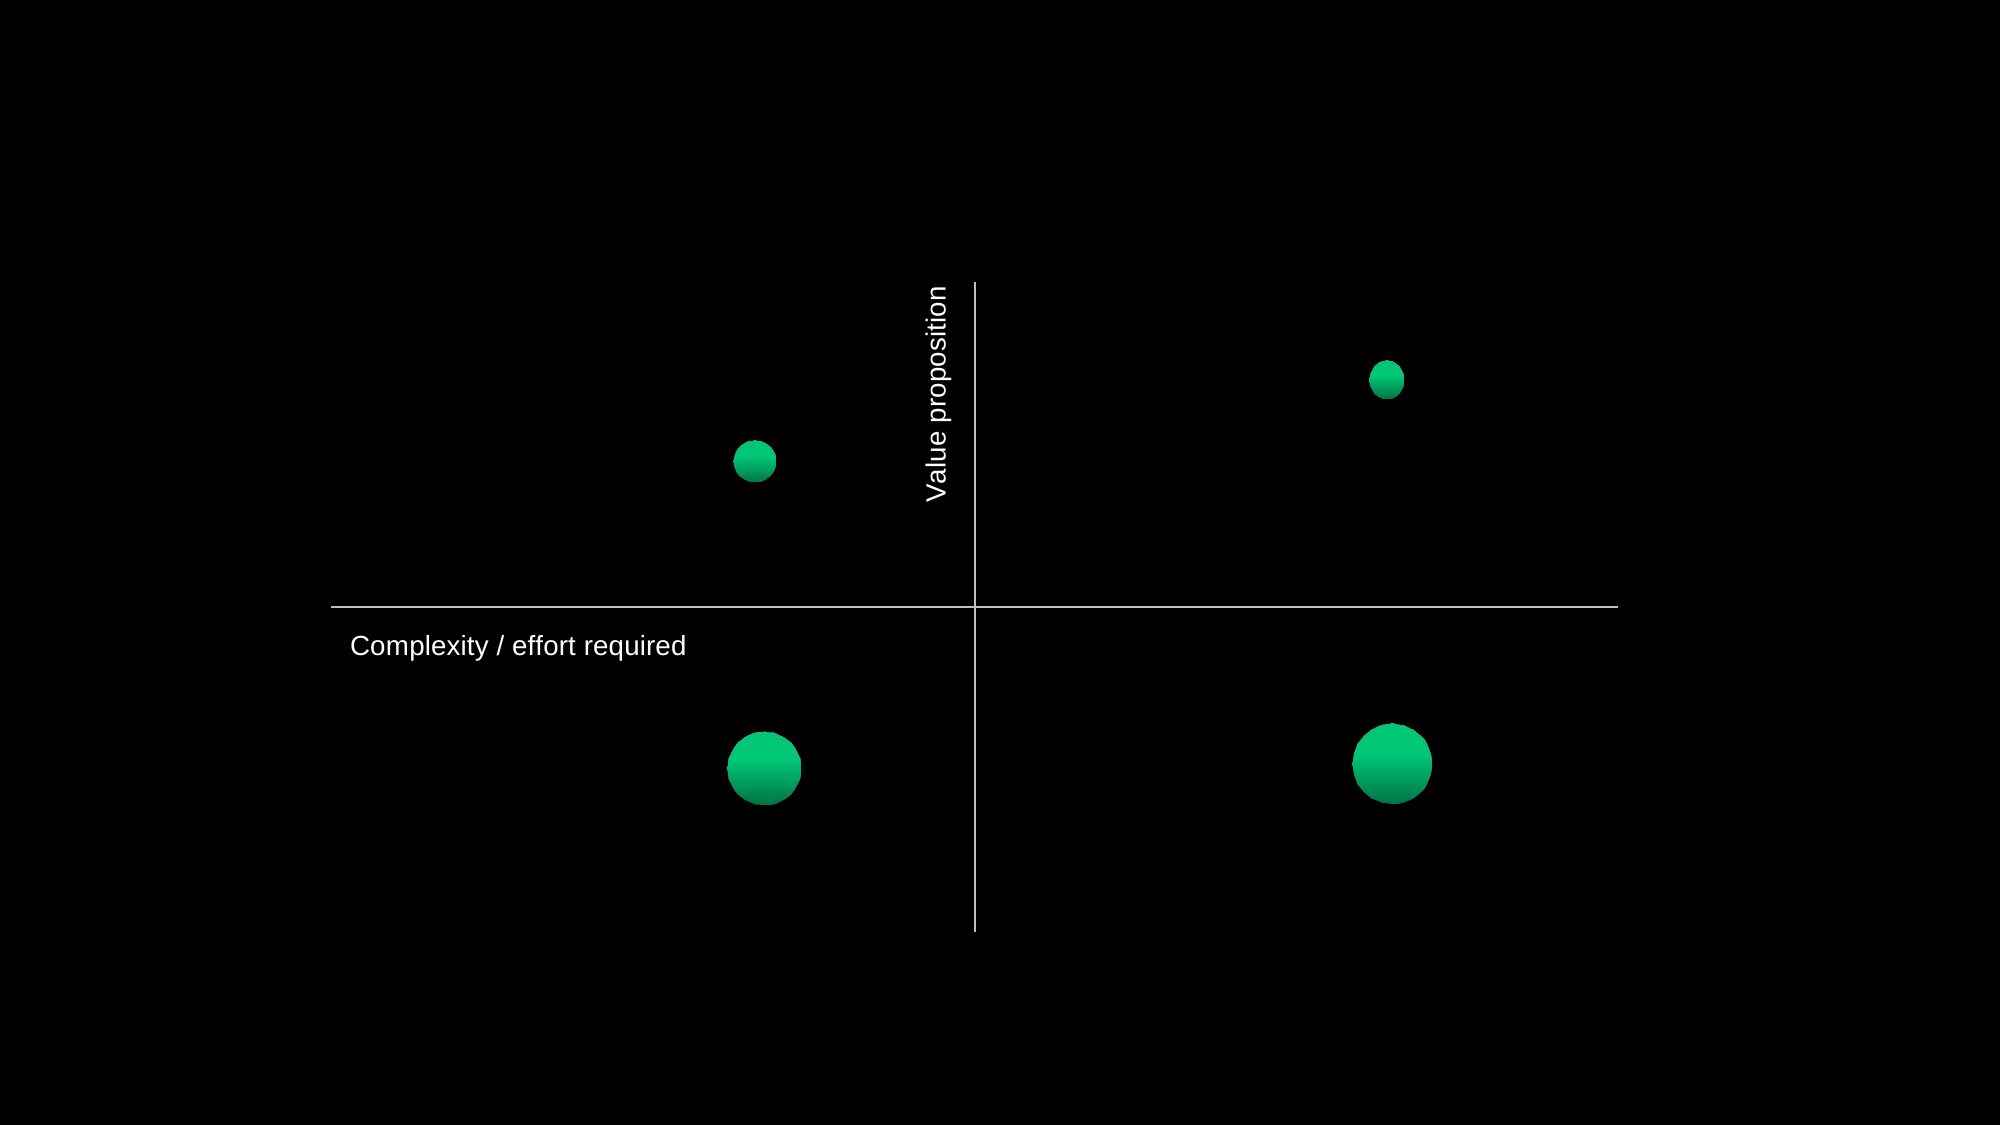

# Building software with services

### Chart

| Category | Business value |
|---|---|